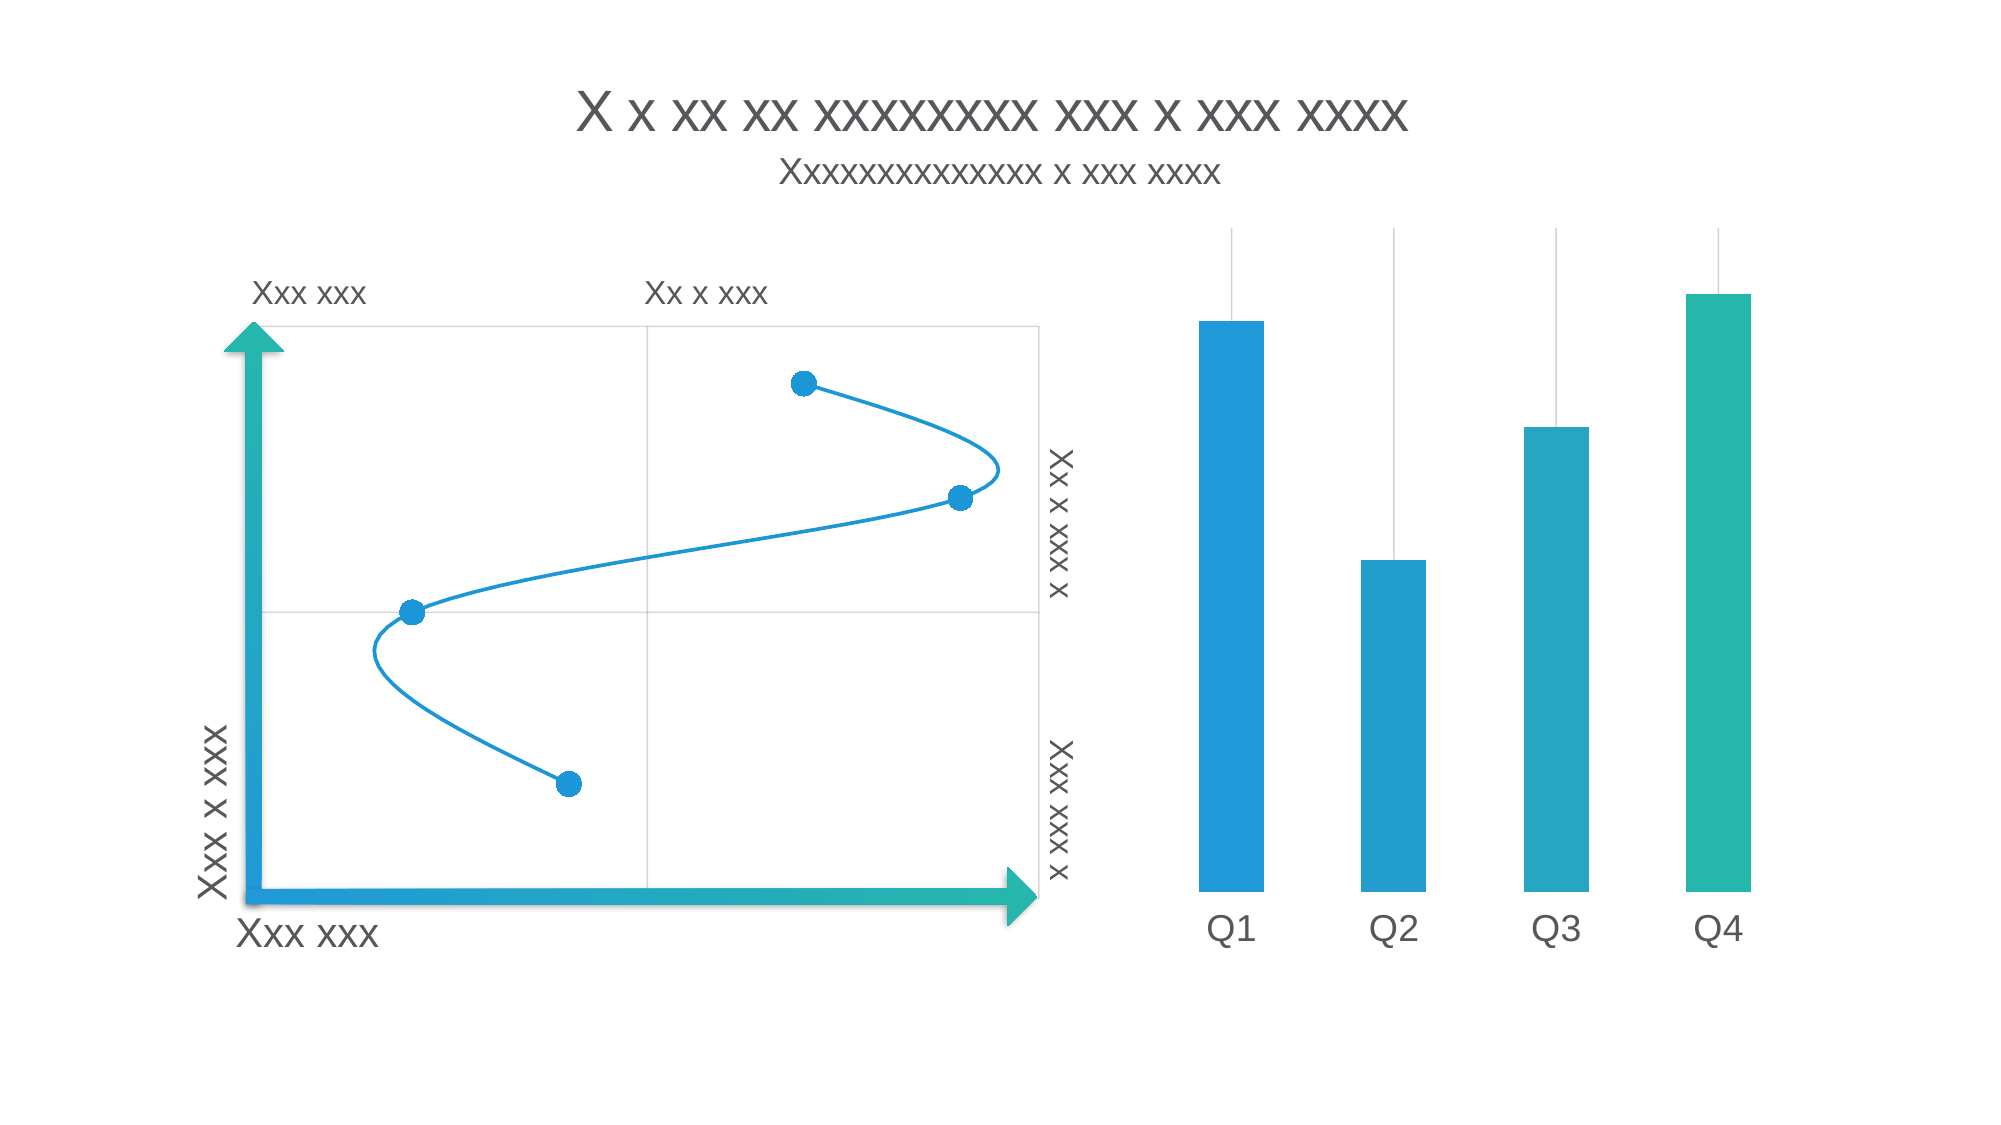

# X x xx xx xxxxxxxx xxx x xxx xxxx
Xxxxxxxxxxxxxx x xxx xxxx

### Chart

| Category | Series 1 |
|---|---|
| Q1 | 4.3 |
| Q2 | 2.5 |
| Q3 | 3.5 |
| Q4 | 4.5 |

### Chart

| Category | Y-Value 1 |
|---|---|
Xxx xxx
Xx x xxx
Xx x xxx x

Xxx x xxx
Xxx xxx x

Xxx xxx